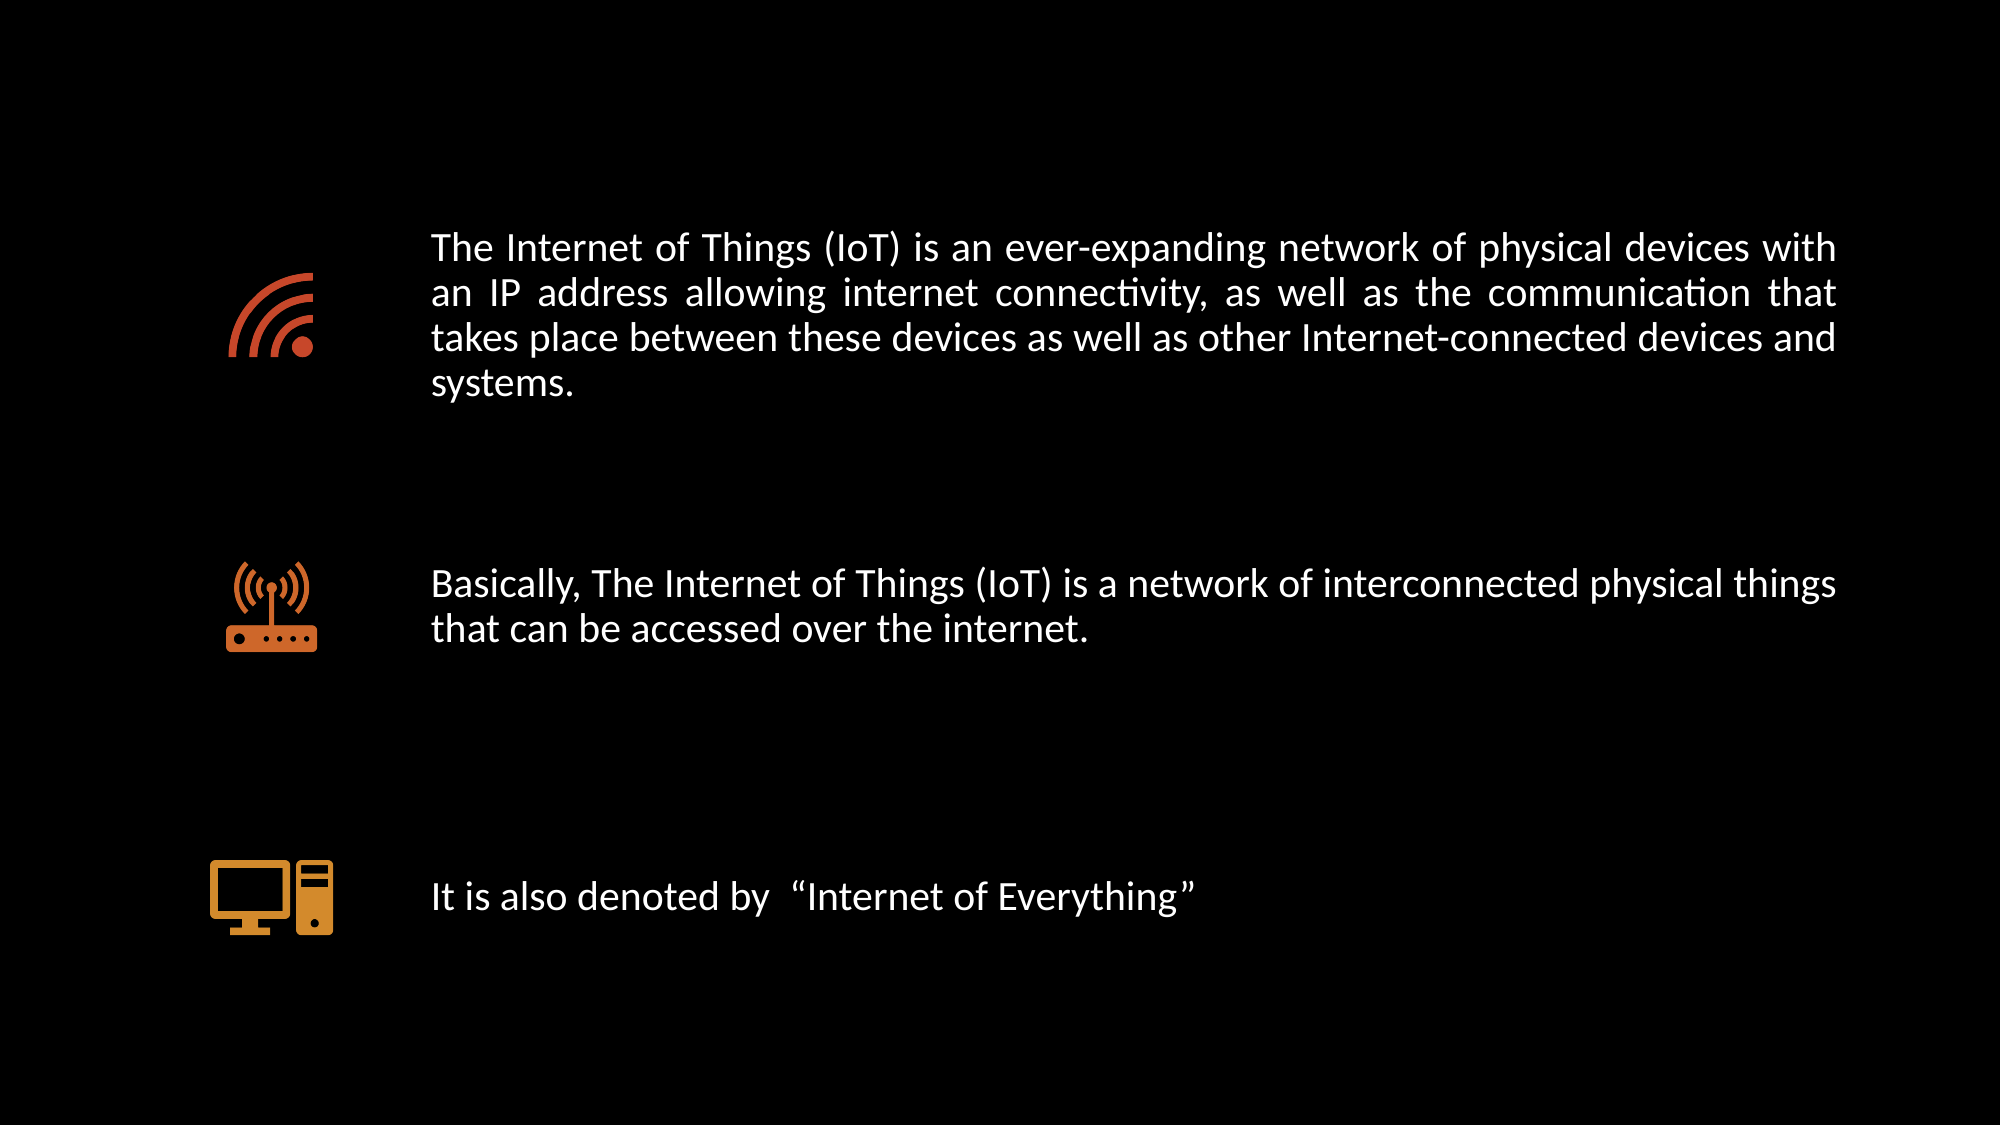

The Internet of Things (IoT) is an ever-expanding network of physical devices with an IP address allowing internet connectivity, as well as the communication that takes place between these devices as well as other Internet-connected devices and systems.
Basically, The Internet of Things (IoT) is a network of interconnected physical things that can be accessed over the internet.
It is also denoted by  “Internet of Everything”